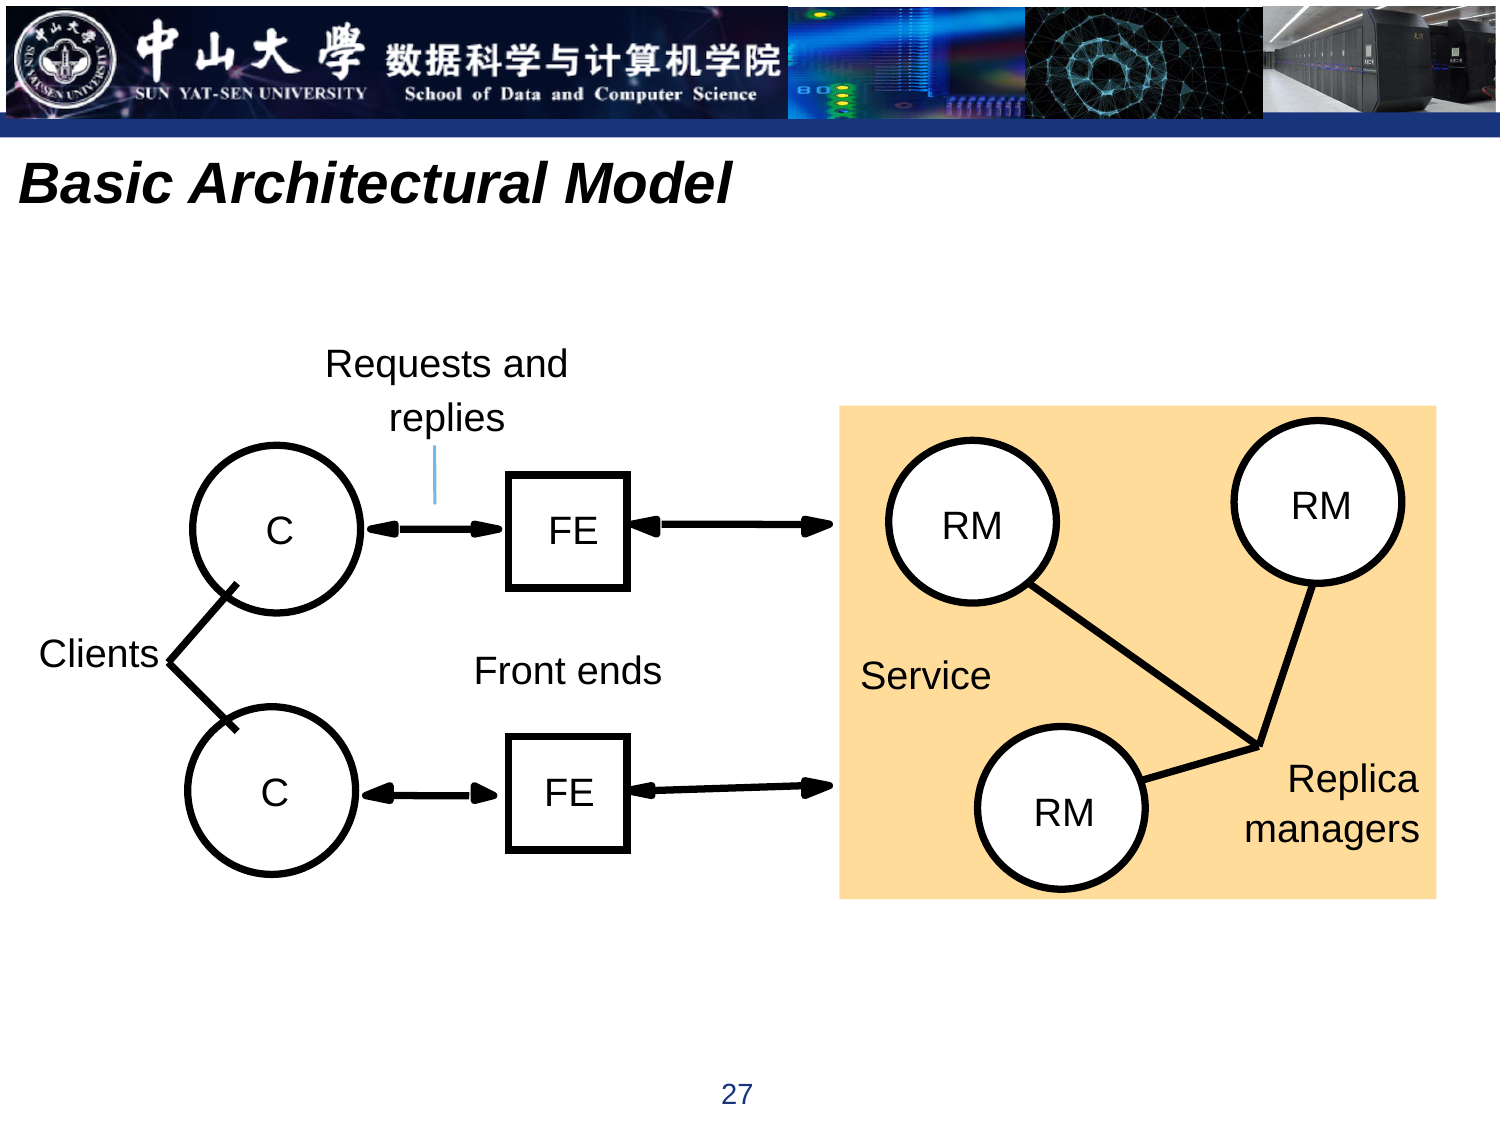

Basic Architectural Model
Requests and
replies

RM
RM
C
FE

Clients
Front ends
Service

Replica
C
FE

RM

managers
27